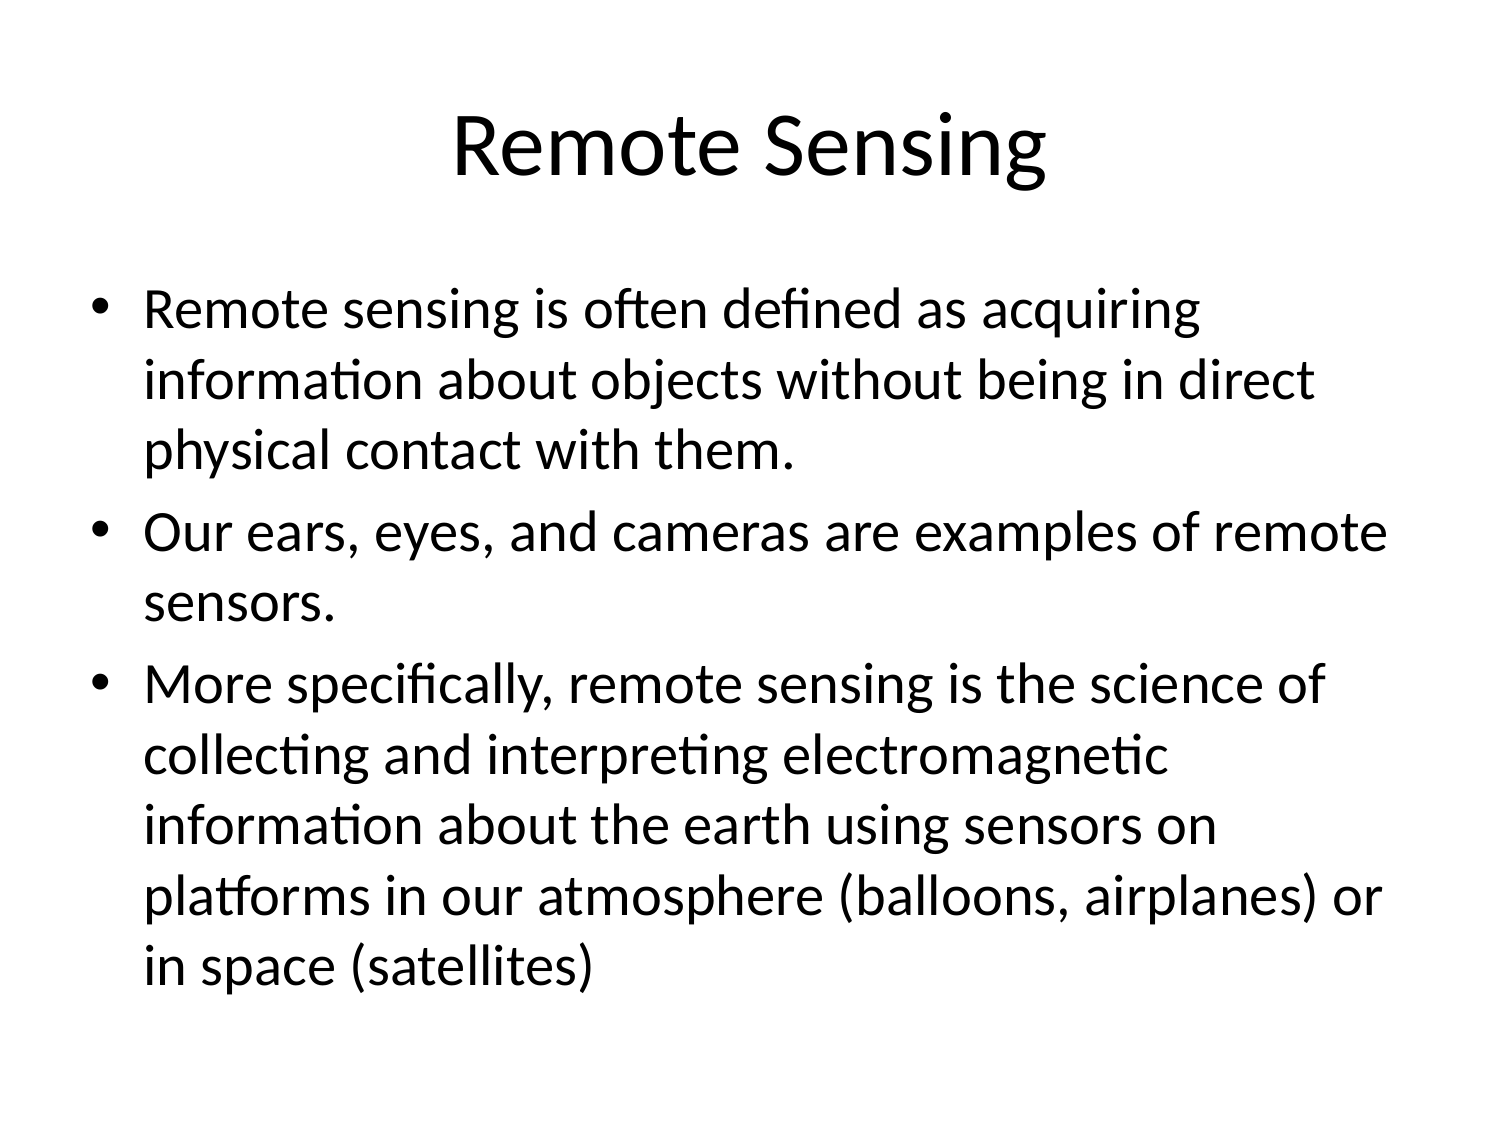

# Remote Sensing
Remote sensing is often defined as acquiring information about objects without being in direct physical contact with them.
Our ears, eyes, and cameras are examples of remote sensors.
More specifically, remote sensing is the science of collecting and interpreting electromagnetic information about the earth using sensors on platforms in our atmosphere (balloons, airplanes) or in space (satellites)